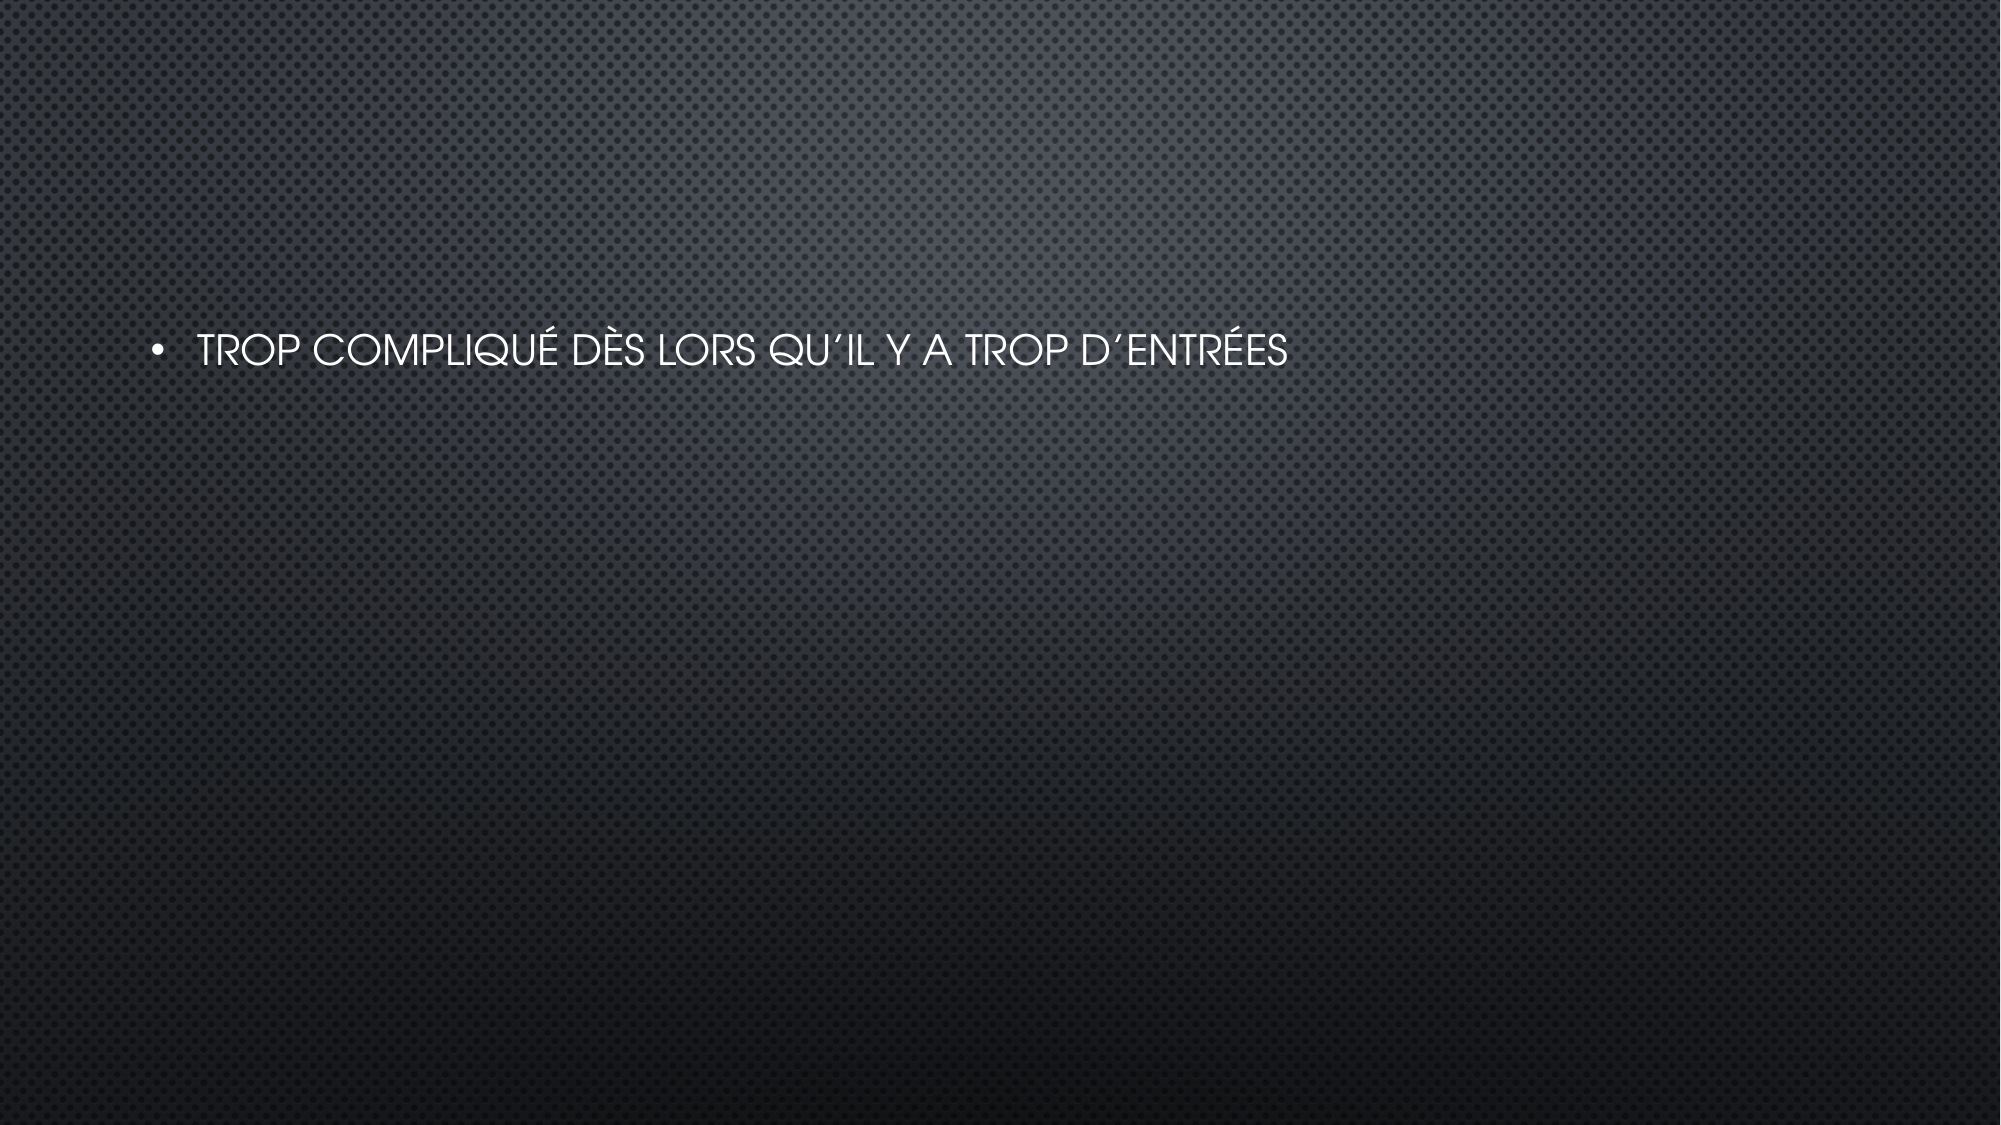

Trop compliqué dès lors qu’il y a trop d’entrées